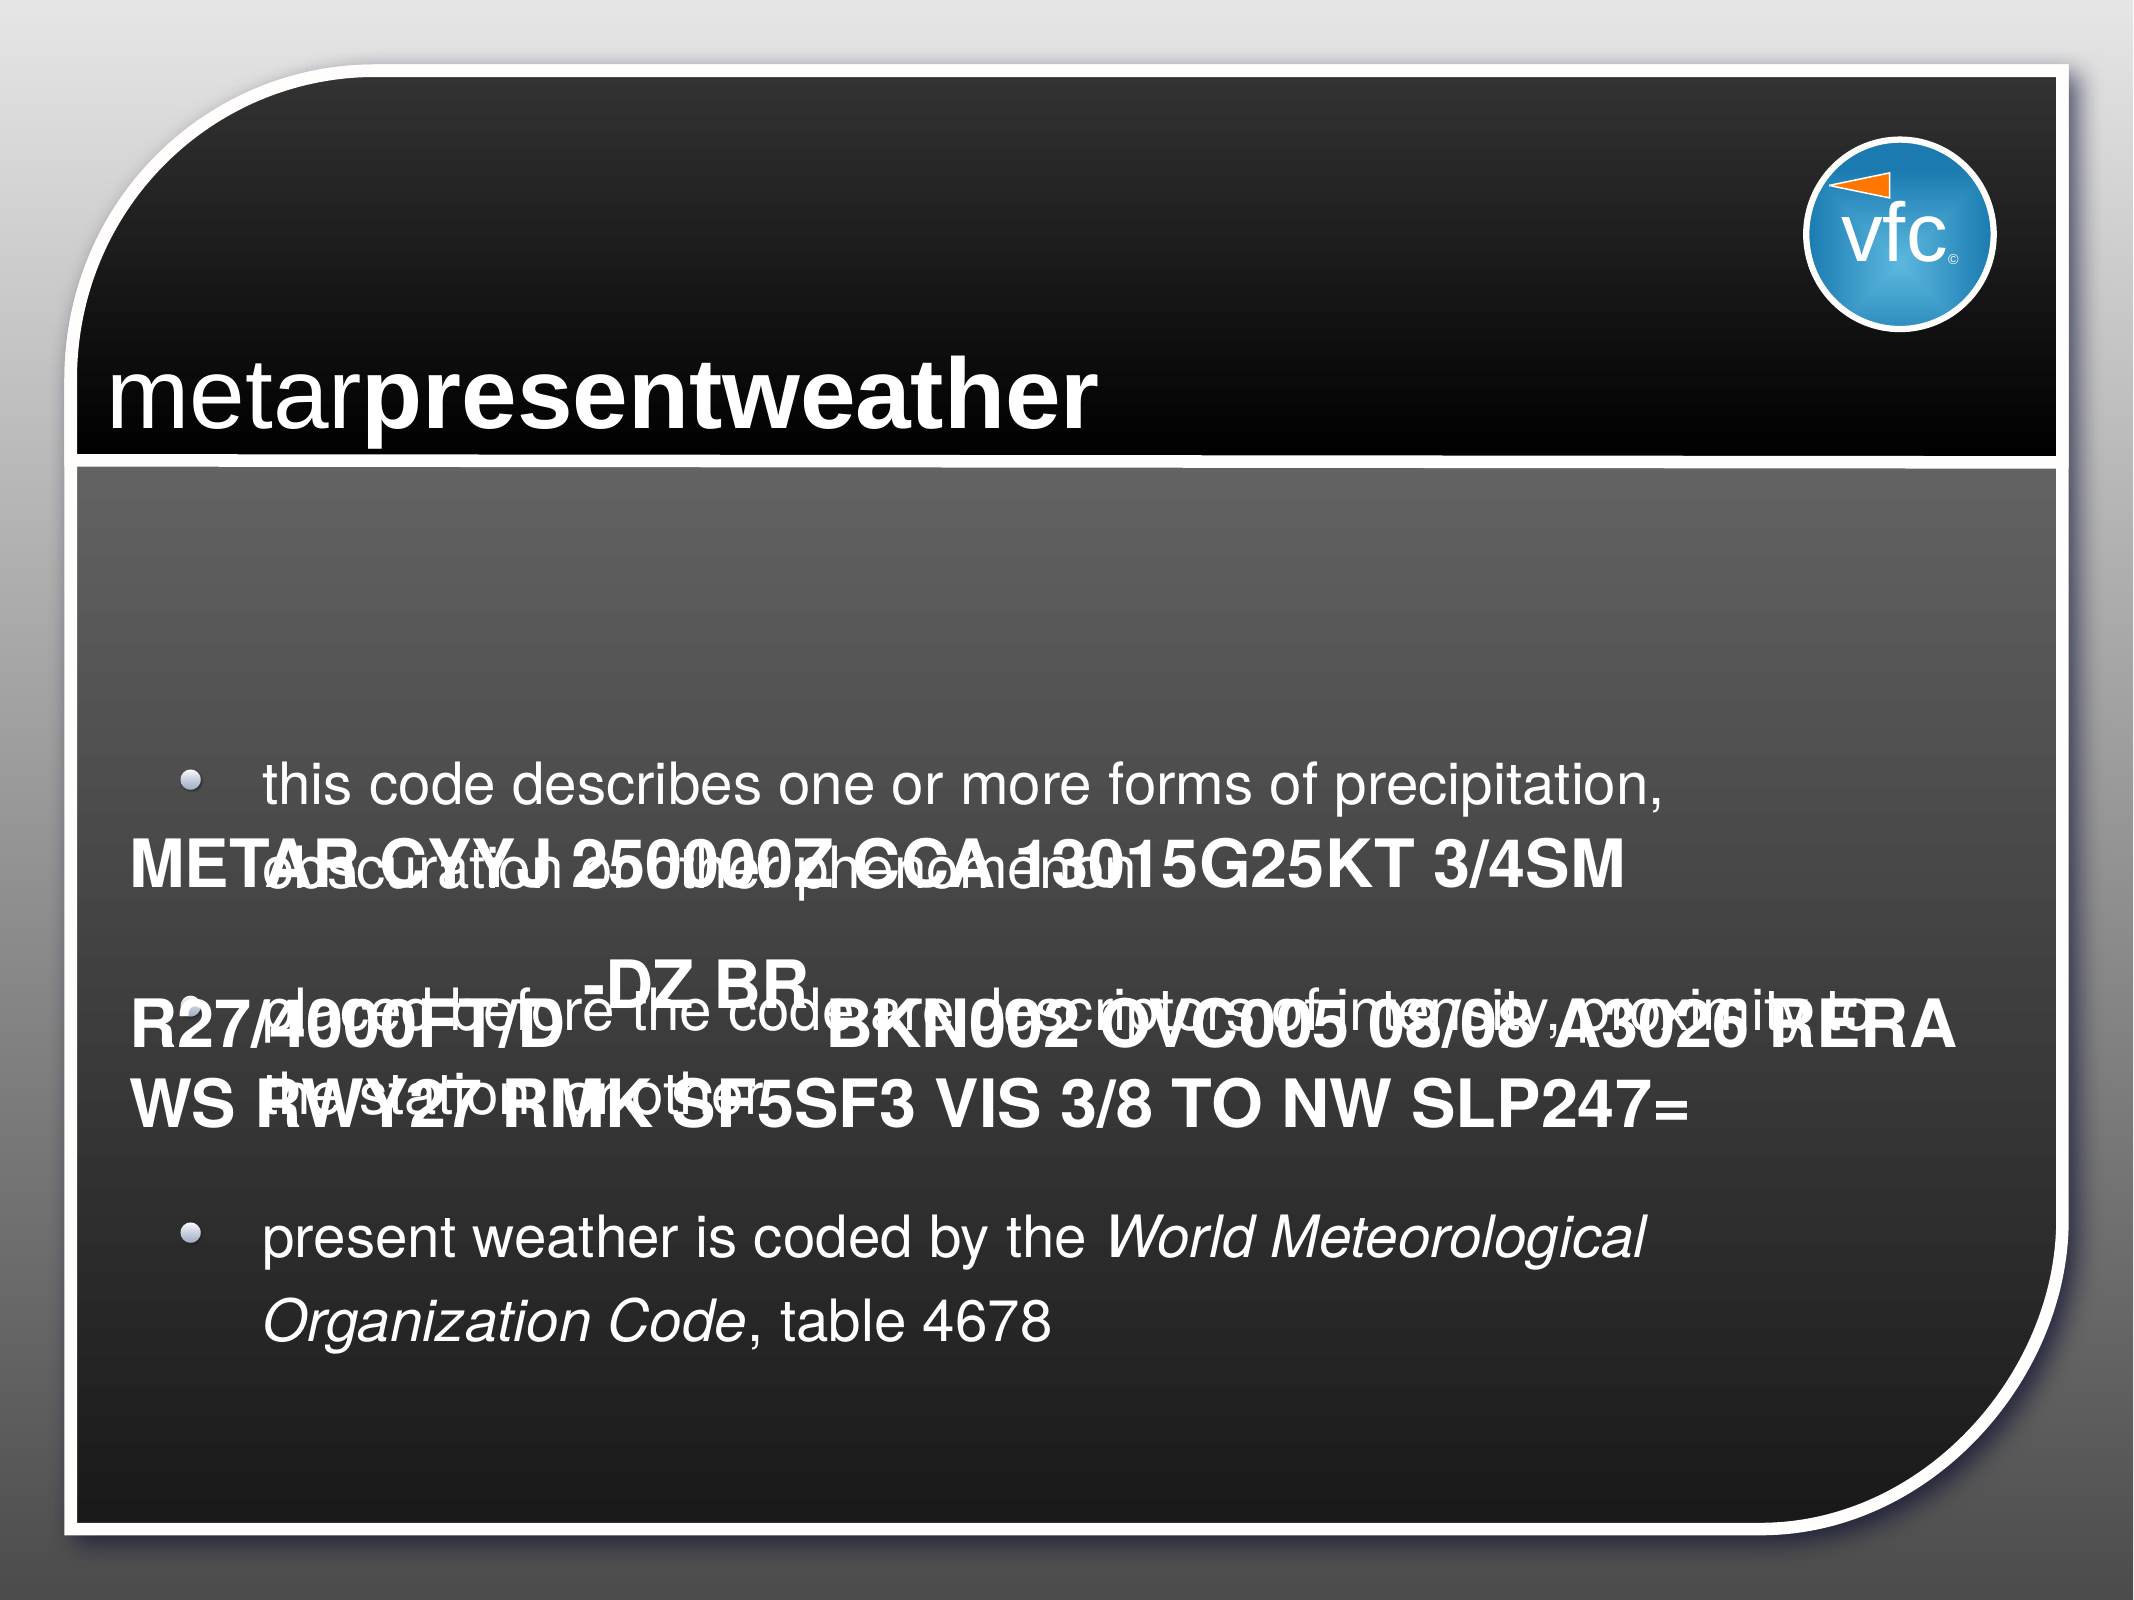

vfc©

# metarpresentweather
this code describes one or more forms of precipitation, obscuration or other phenomenon
placed before the code are descriptors of intensity, proximity to the station, or other
present weather is coded by the World Meteorological Organization Code, table 4678

METAR CYYJ 250000Z CCA 13015G25KT 3/4SM
R27/4000FT/D              BKN002 OVC005 08/08 A3026 RERA WS RWY27 RMK SF5SF3 VIS 3/8 TO NW SLP247=
-DZ BR